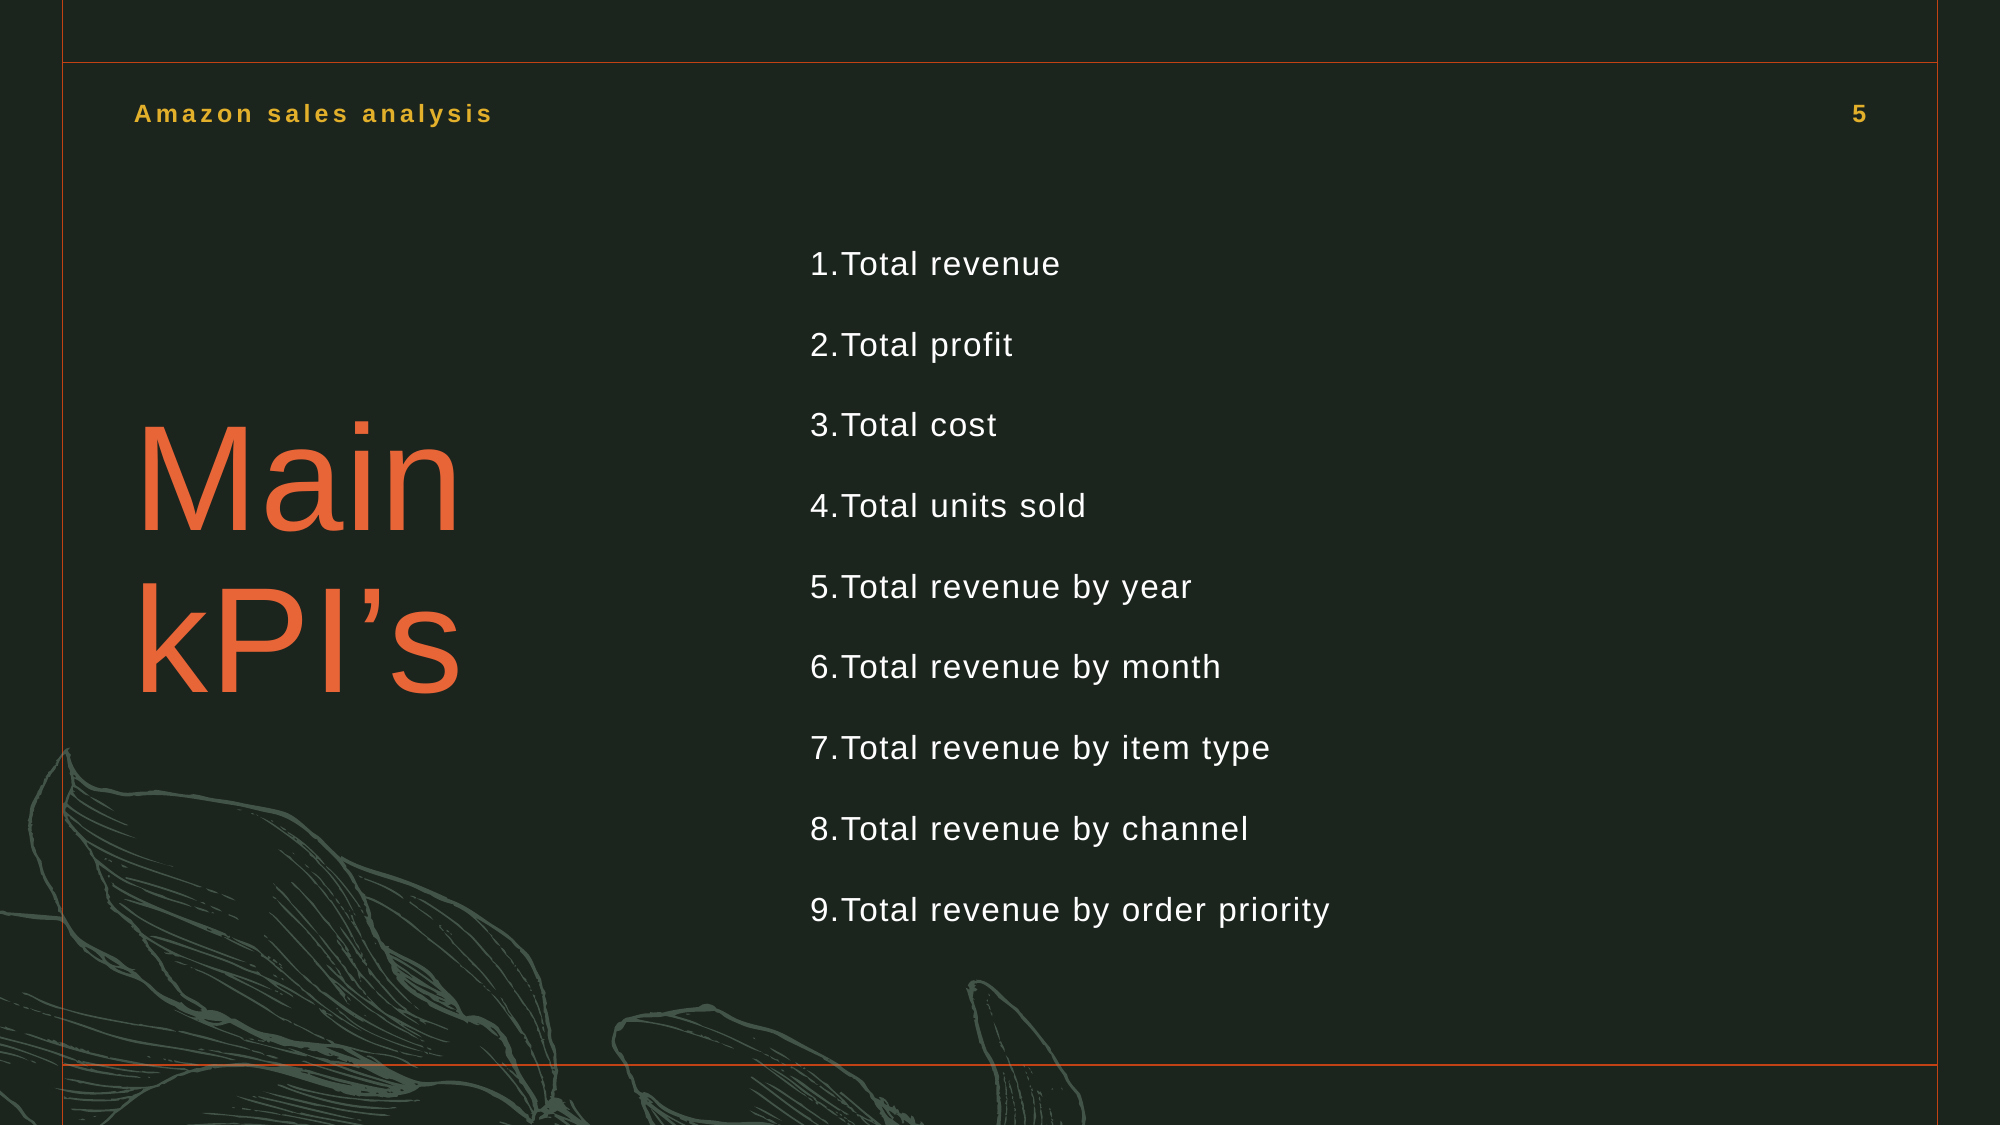

Amazon sales analysis
5
1.Total revenue
2.Total profit
3.Total cost
4.Total units sold
5.Total revenue by year
6.Total revenue by month
7.Total revenue by item type
8.Total revenue by channel
9.Total revenue by order priority

# Main kPI’s